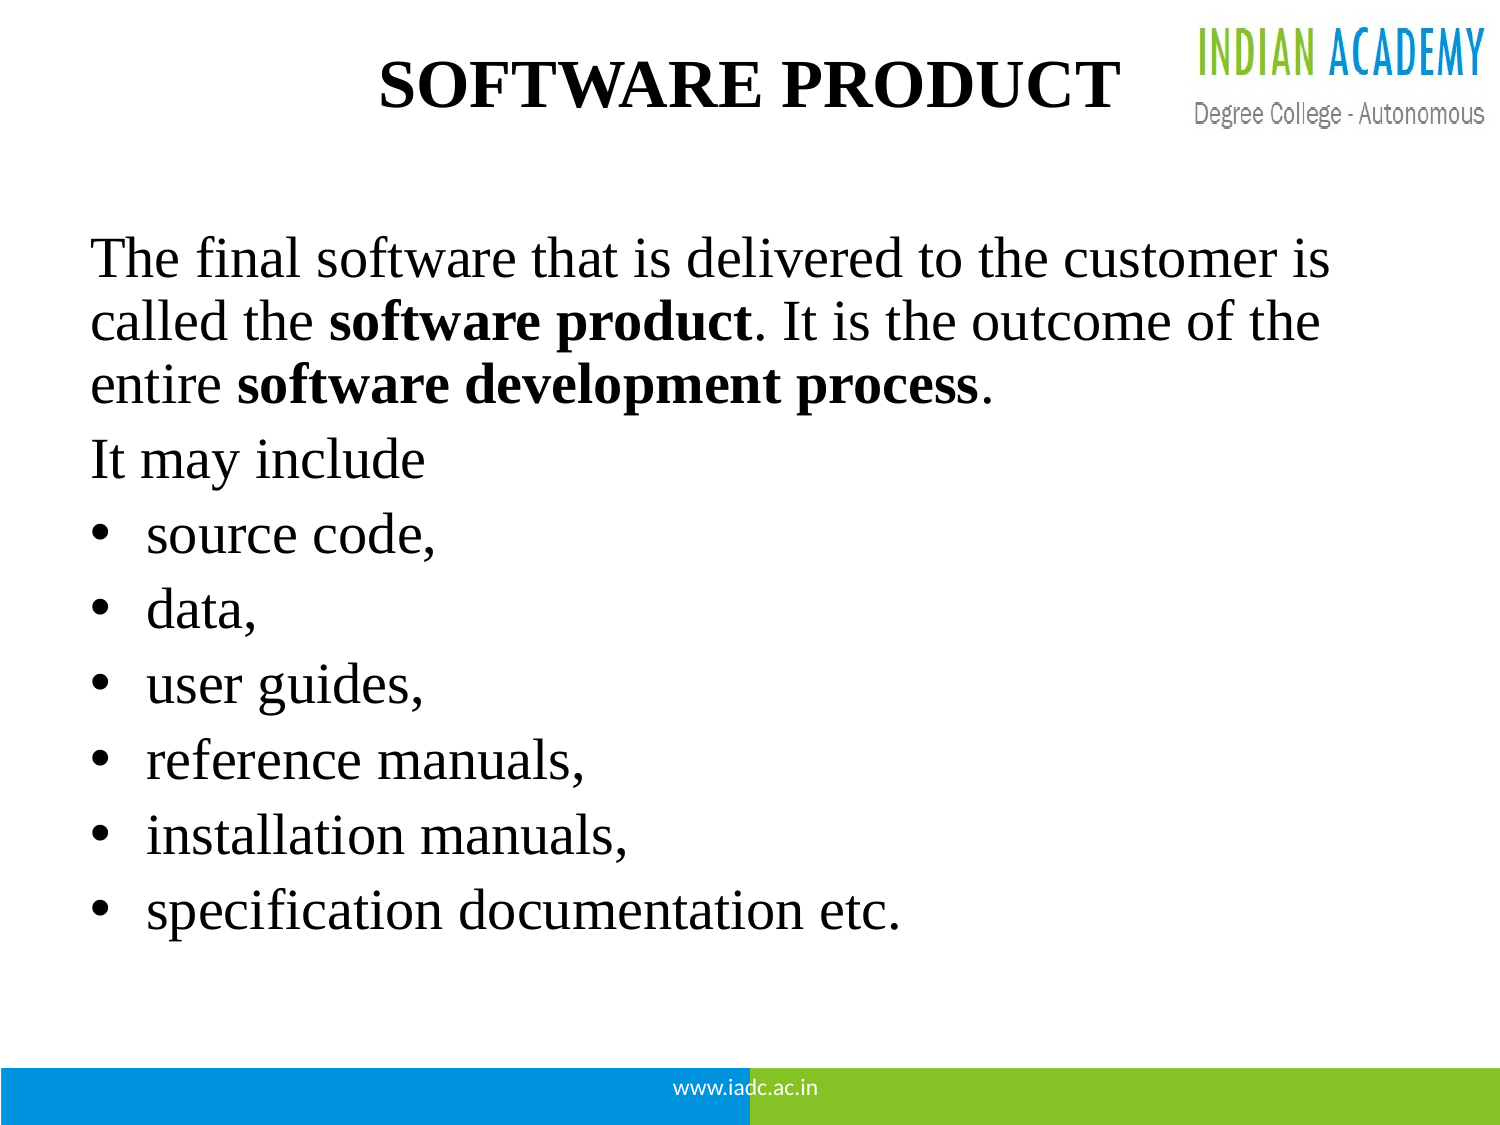

# SOFTWARE PRODUCT
The final software that is delivered to the customer is called the software product. It is the outcome of the entire software development process.
It may include
source code,
data,
user guides,
reference manuals,
installation manuals,
specification documentation etc.